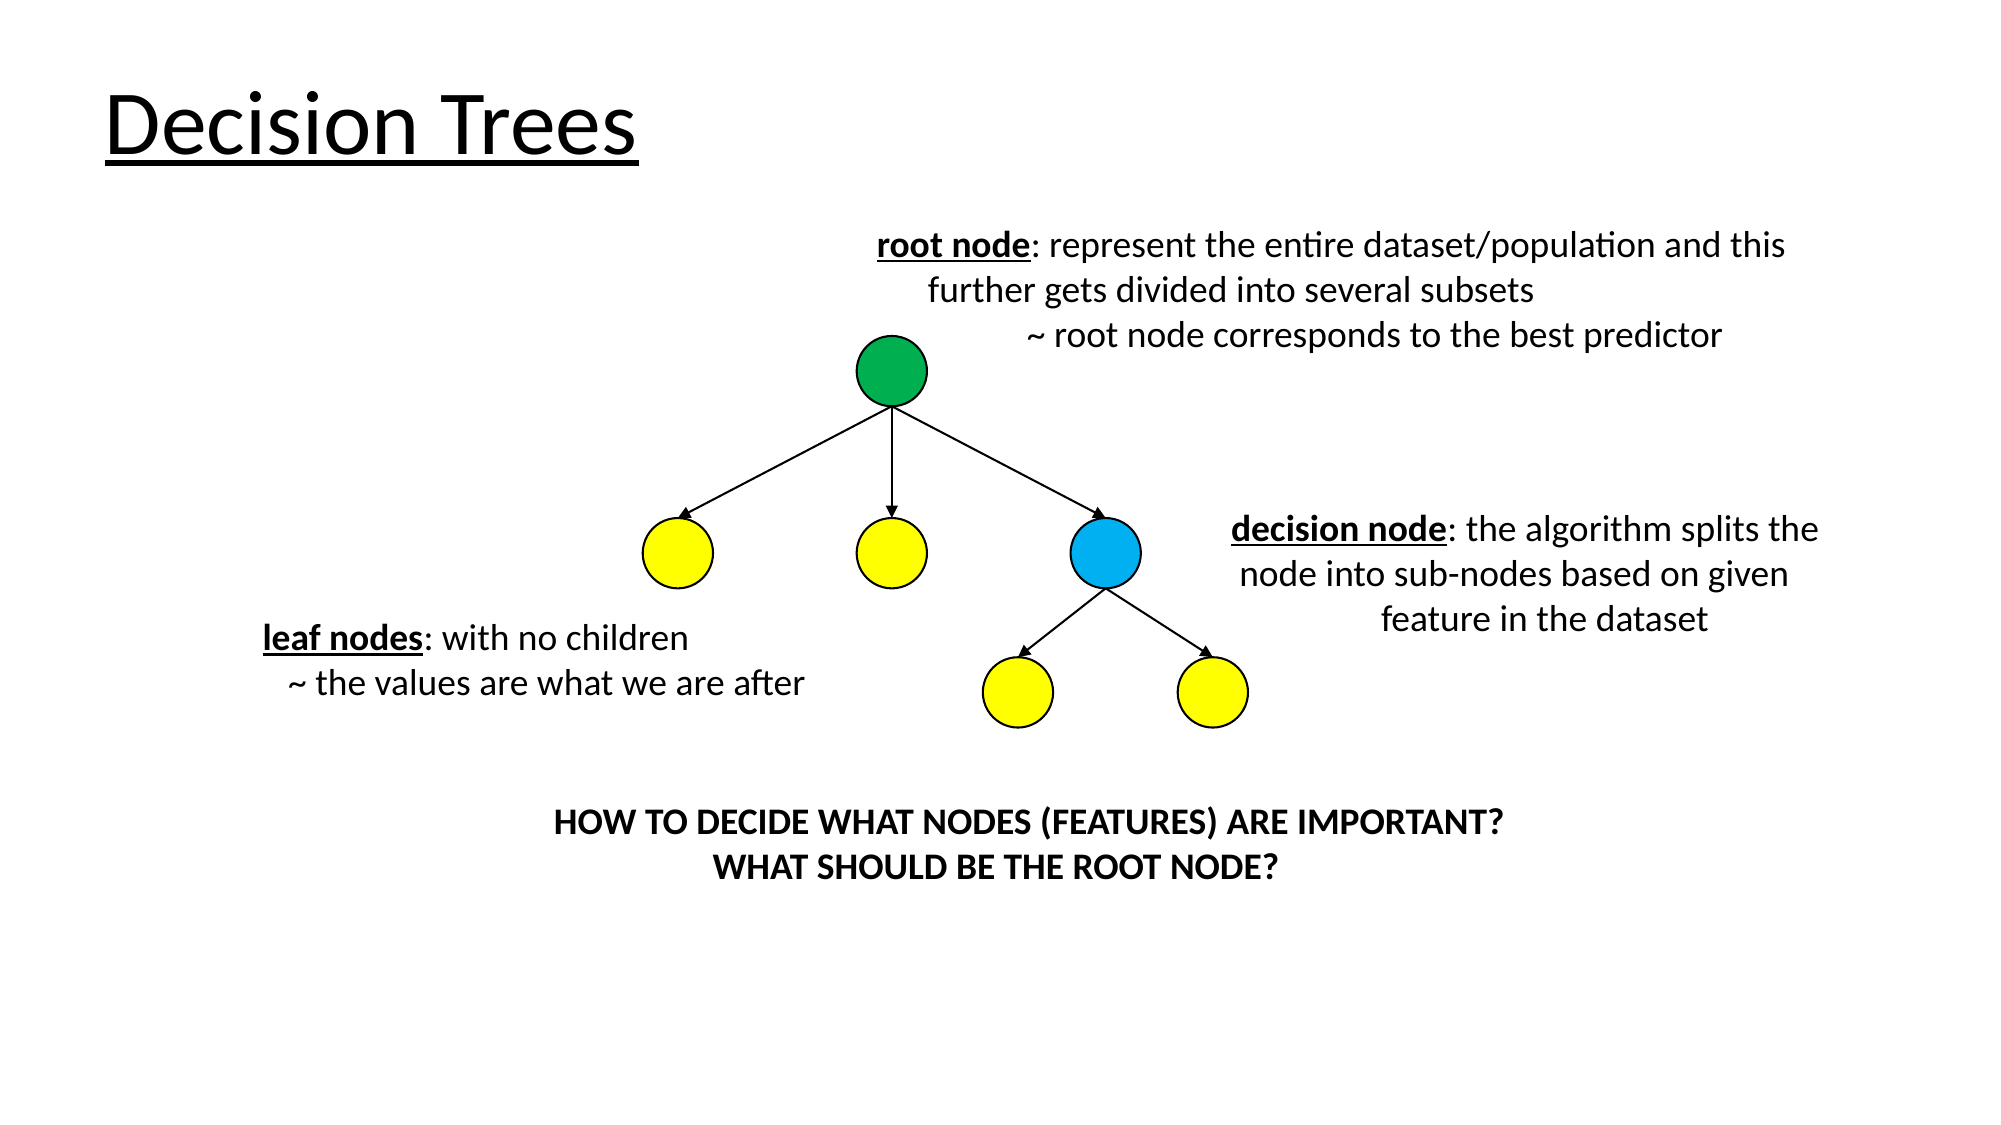

# Decision Trees
root node: represent the entire dataset/population and this
      further gets divided into several subsets
	~ root node corresponds to the best predictor

decision node: the algorithm splits the
 node into sub-nodes based on given
	feature in the dataset

leaf nodes: with no children
   ~ the values are what we are after

HOW TO DECIDE WHAT NODES (FEATURES) ARE IMPORTANT?
	 WHAT SHOULD BE THE ROOT NODE?